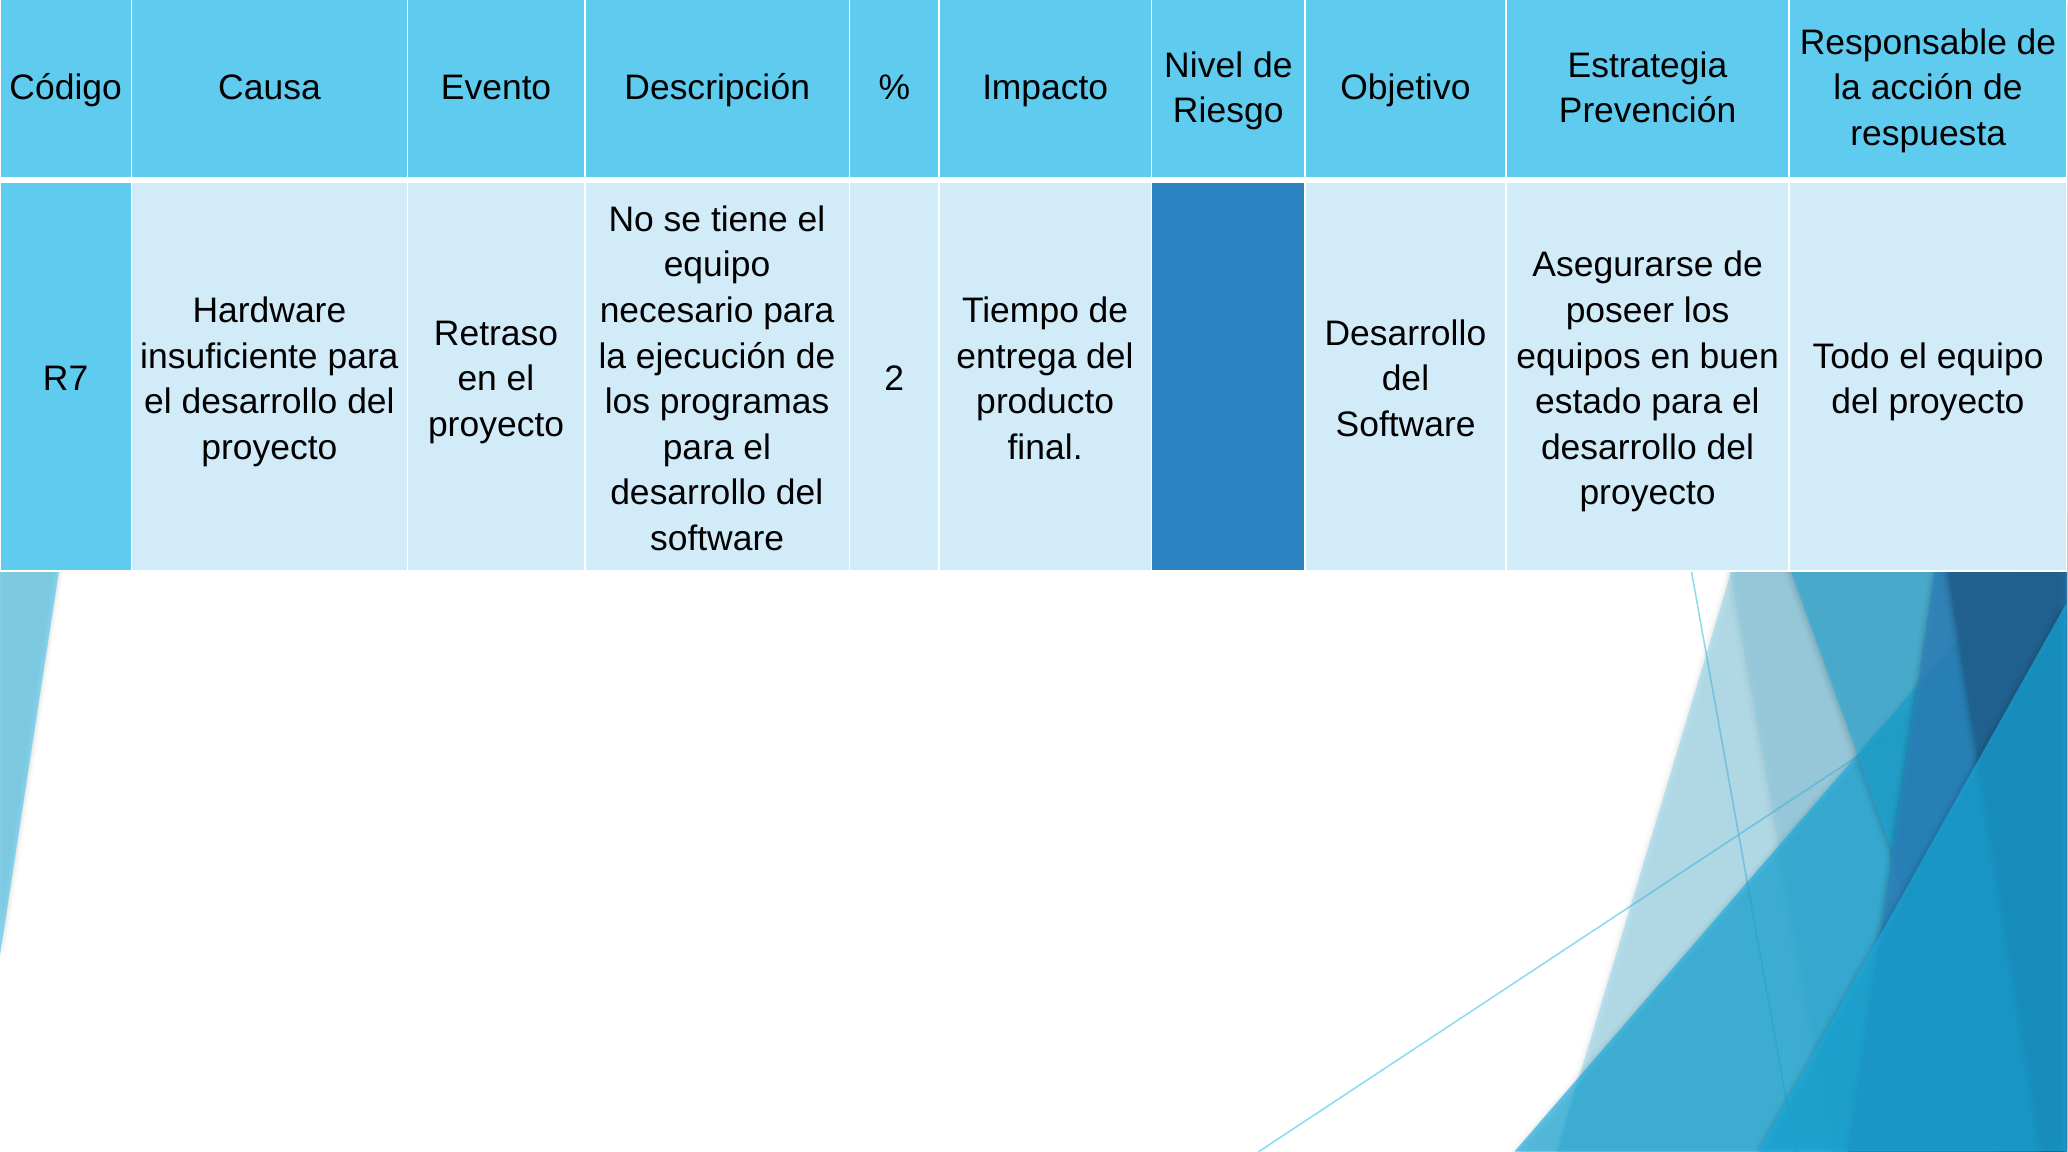

| Código | Causa | Evento | Descripción | % | Impacto | Nivel de Riesgo | Objetivo | Estrategia Prevención | Responsable de la acción de respuesta |
| --- | --- | --- | --- | --- | --- | --- | --- | --- | --- |
| R7 | Hardware insuficiente para el desarrollo del proyecto | Retraso en el proyecto | No se tiene el equipo necesario para la ejecución de los programas para el desarrollo del software | 2 | Tiempo de entrega del producto final. |  | Desarrollo del Software | Asegurarse de poseer los equipos en buen estado para el desarrollo del proyecto | Todo el equipo del proyecto |

FASE I: PLANIFICACIÓN
Ejecución Inicial de la Metodología